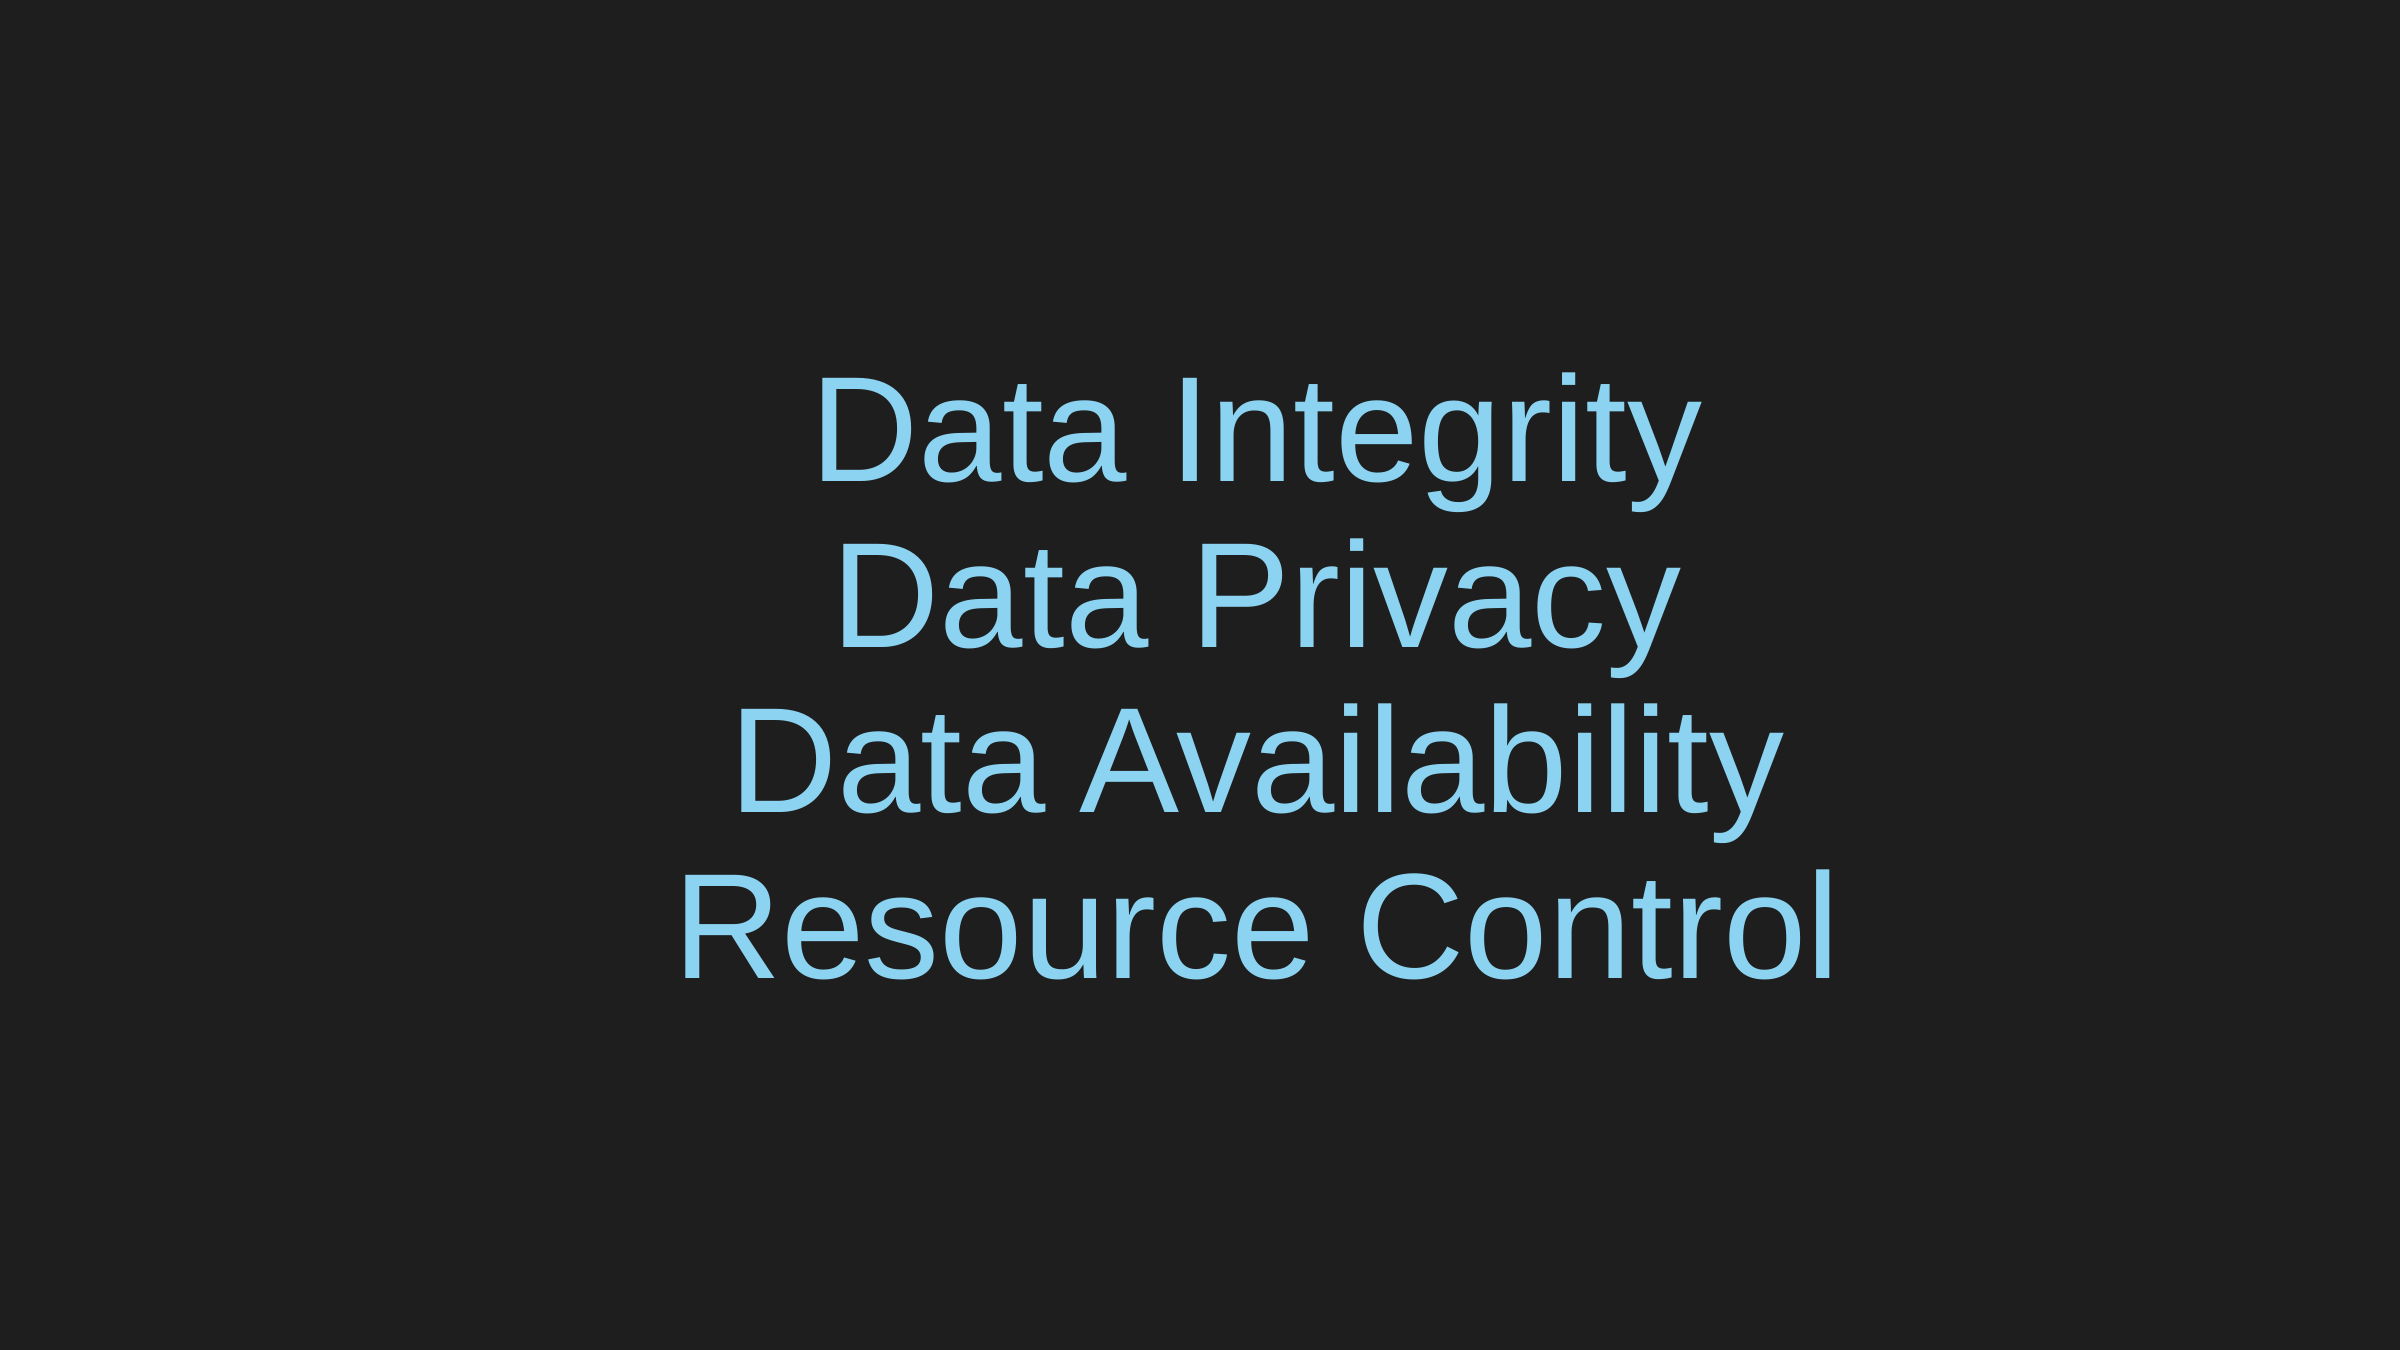

Data Integrity
Data Privacy
Data Availability
Resource Control